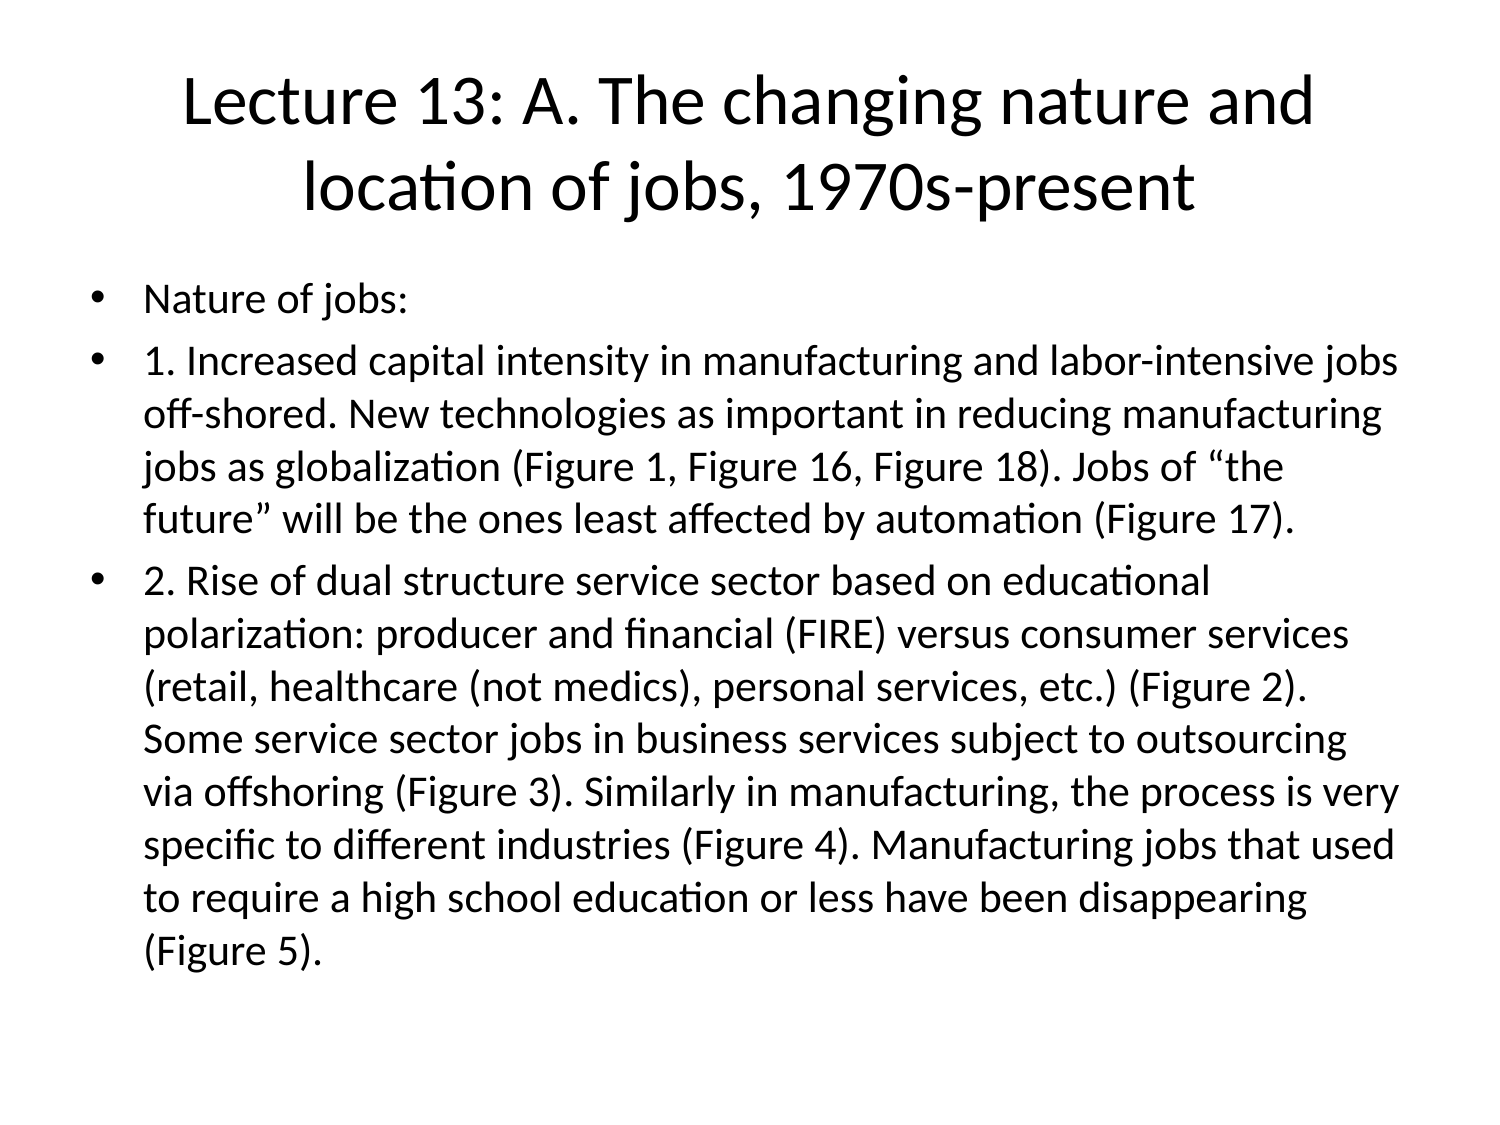

# Lecture 13: A. The changing nature and location of jobs, 1970s-present
Nature of jobs:
1. Increased capital intensity in manufacturing and labor-intensive jobs off-shored. New technologies as important in reducing manufacturing jobs as globalization (Figure 1, Figure 16, Figure 18). Jobs of “the future” will be the ones least affected by automation (Figure 17).
2. Rise of dual structure service sector based on educational polarization: producer and financial (FIRE) versus consumer services (retail, healthcare (not medics), personal services, etc.) (Figure 2). Some service sector jobs in business services subject to outsourcing via offshoring (Figure 3). Similarly in manufacturing, the process is very specific to different industries (Figure 4). Manufacturing jobs that used to require a high school education or less have been disappearing (Figure 5).